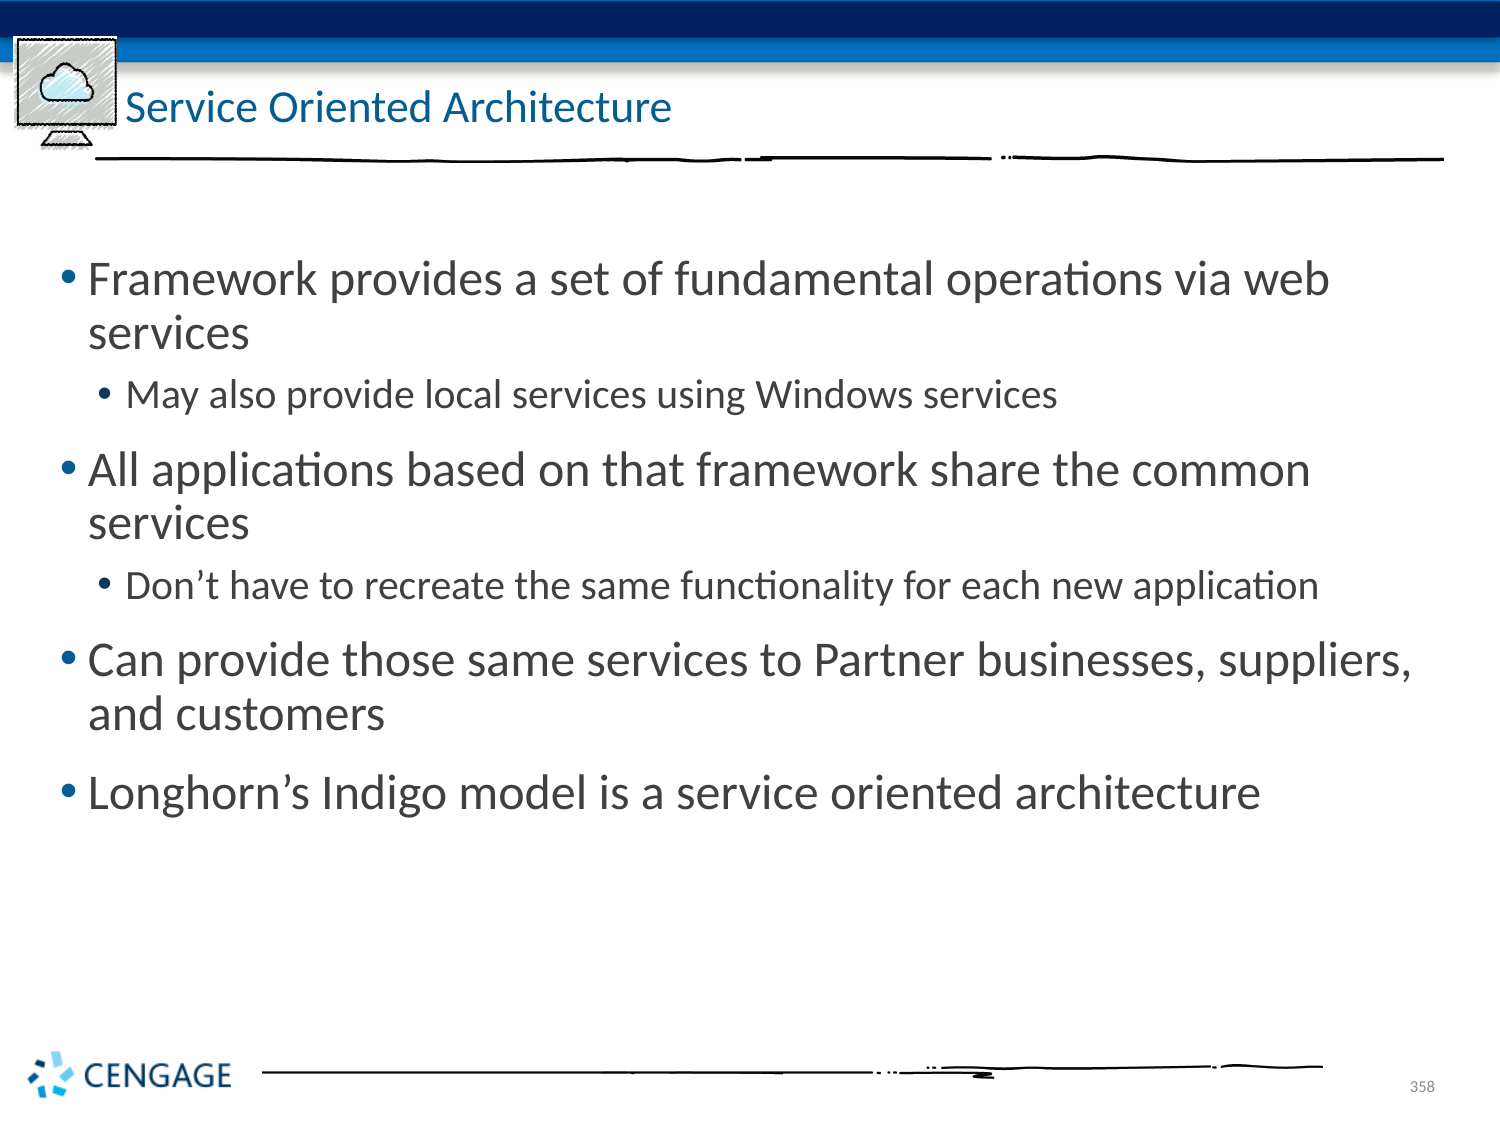

# Service Oriented Architecture
Framework provides a set of fundamental operations via web services
May also provide local services using Windows services
All applications based on that framework share the common services
Don’t have to recreate the same functionality for each new application
Can provide those same services to Partner businesses, suppliers, and customers
Longhorn’s Indigo model is a service oriented architecture